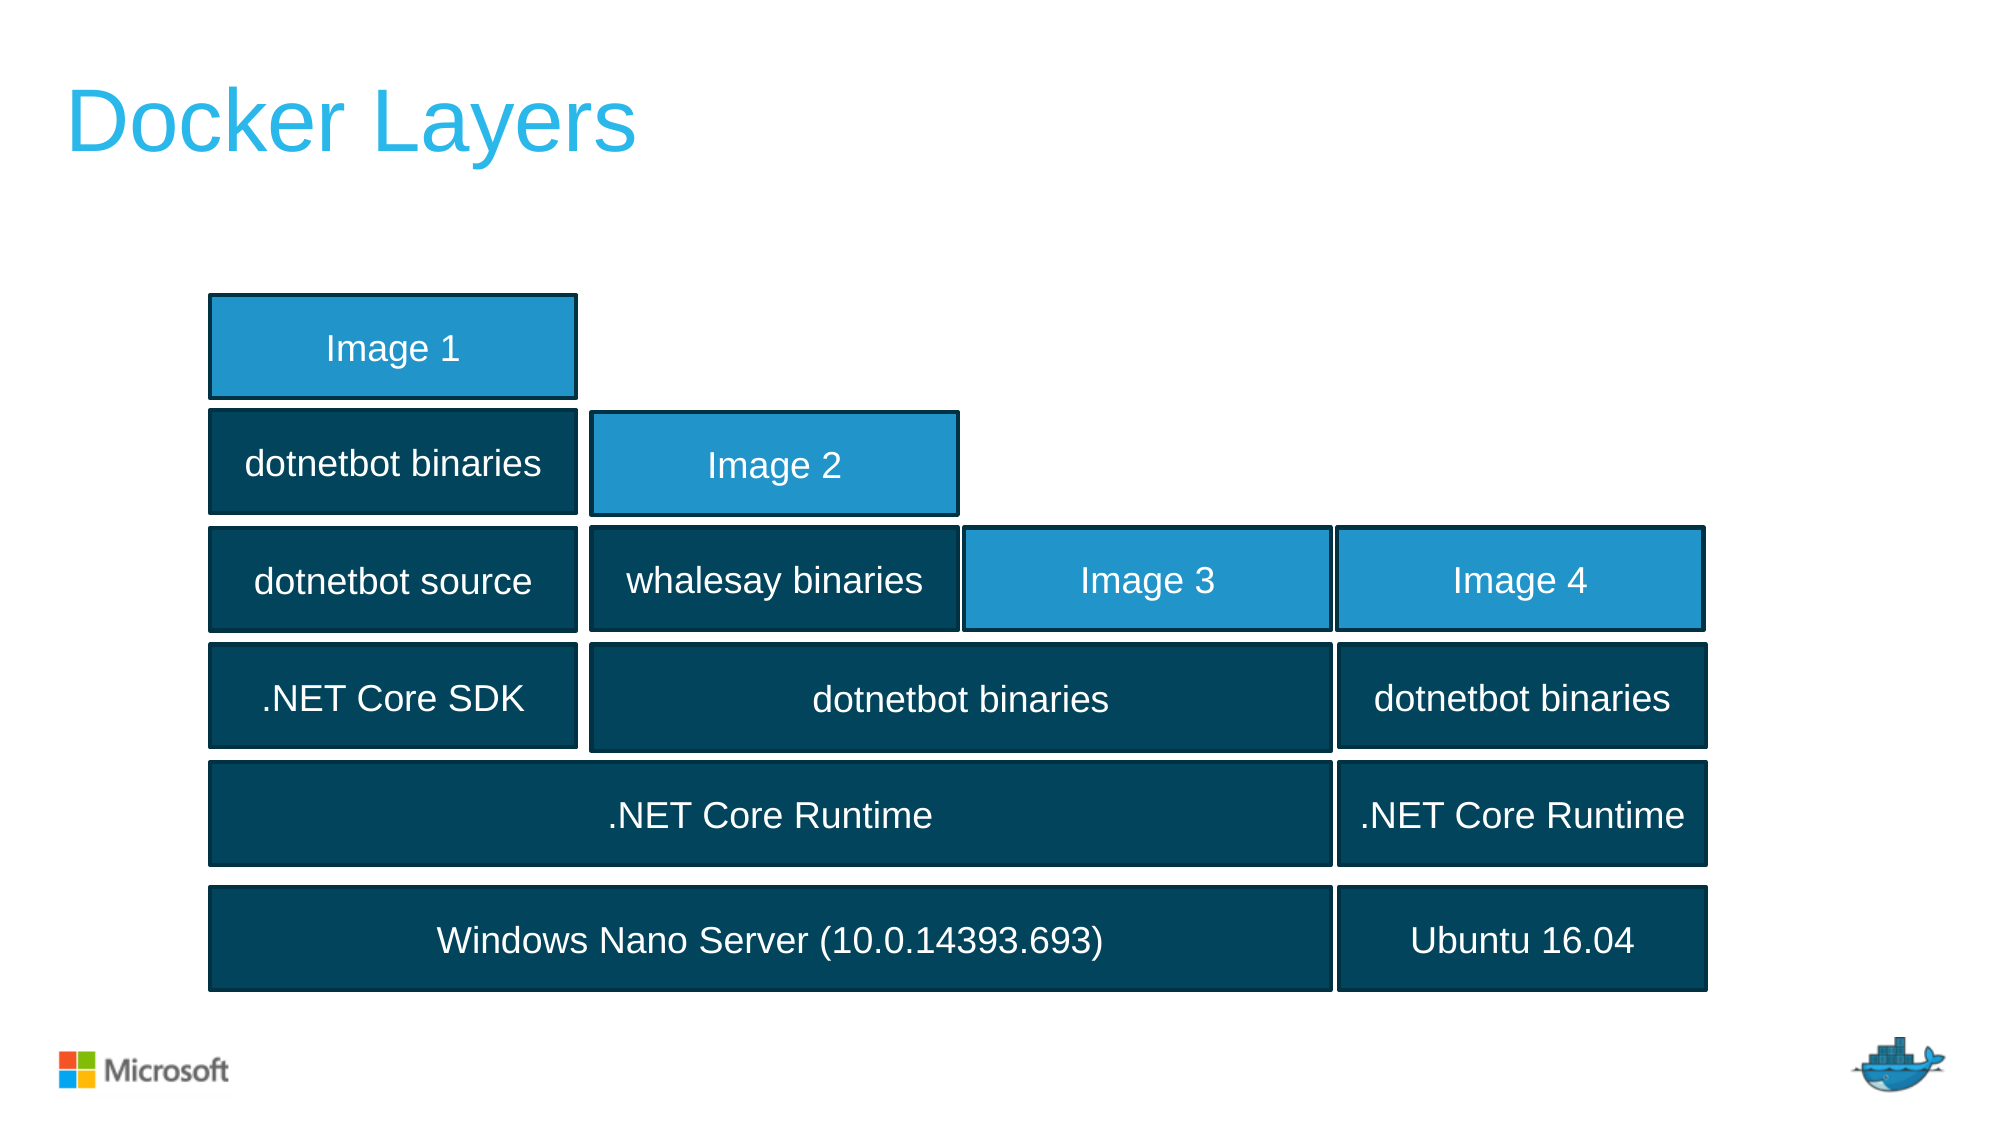

# Docker Layers
Image 1
dotnetbot binaries
Image 2
Image 4
Image 3
whalesay binaries
dotnetbot source
dotnetbot binaries
.NET Core SDK
dotnetbot binaries
.NET Core Runtime
.NET Core Runtime
Windows Nano Server (10.0.14393.693)
Ubuntu 16.04